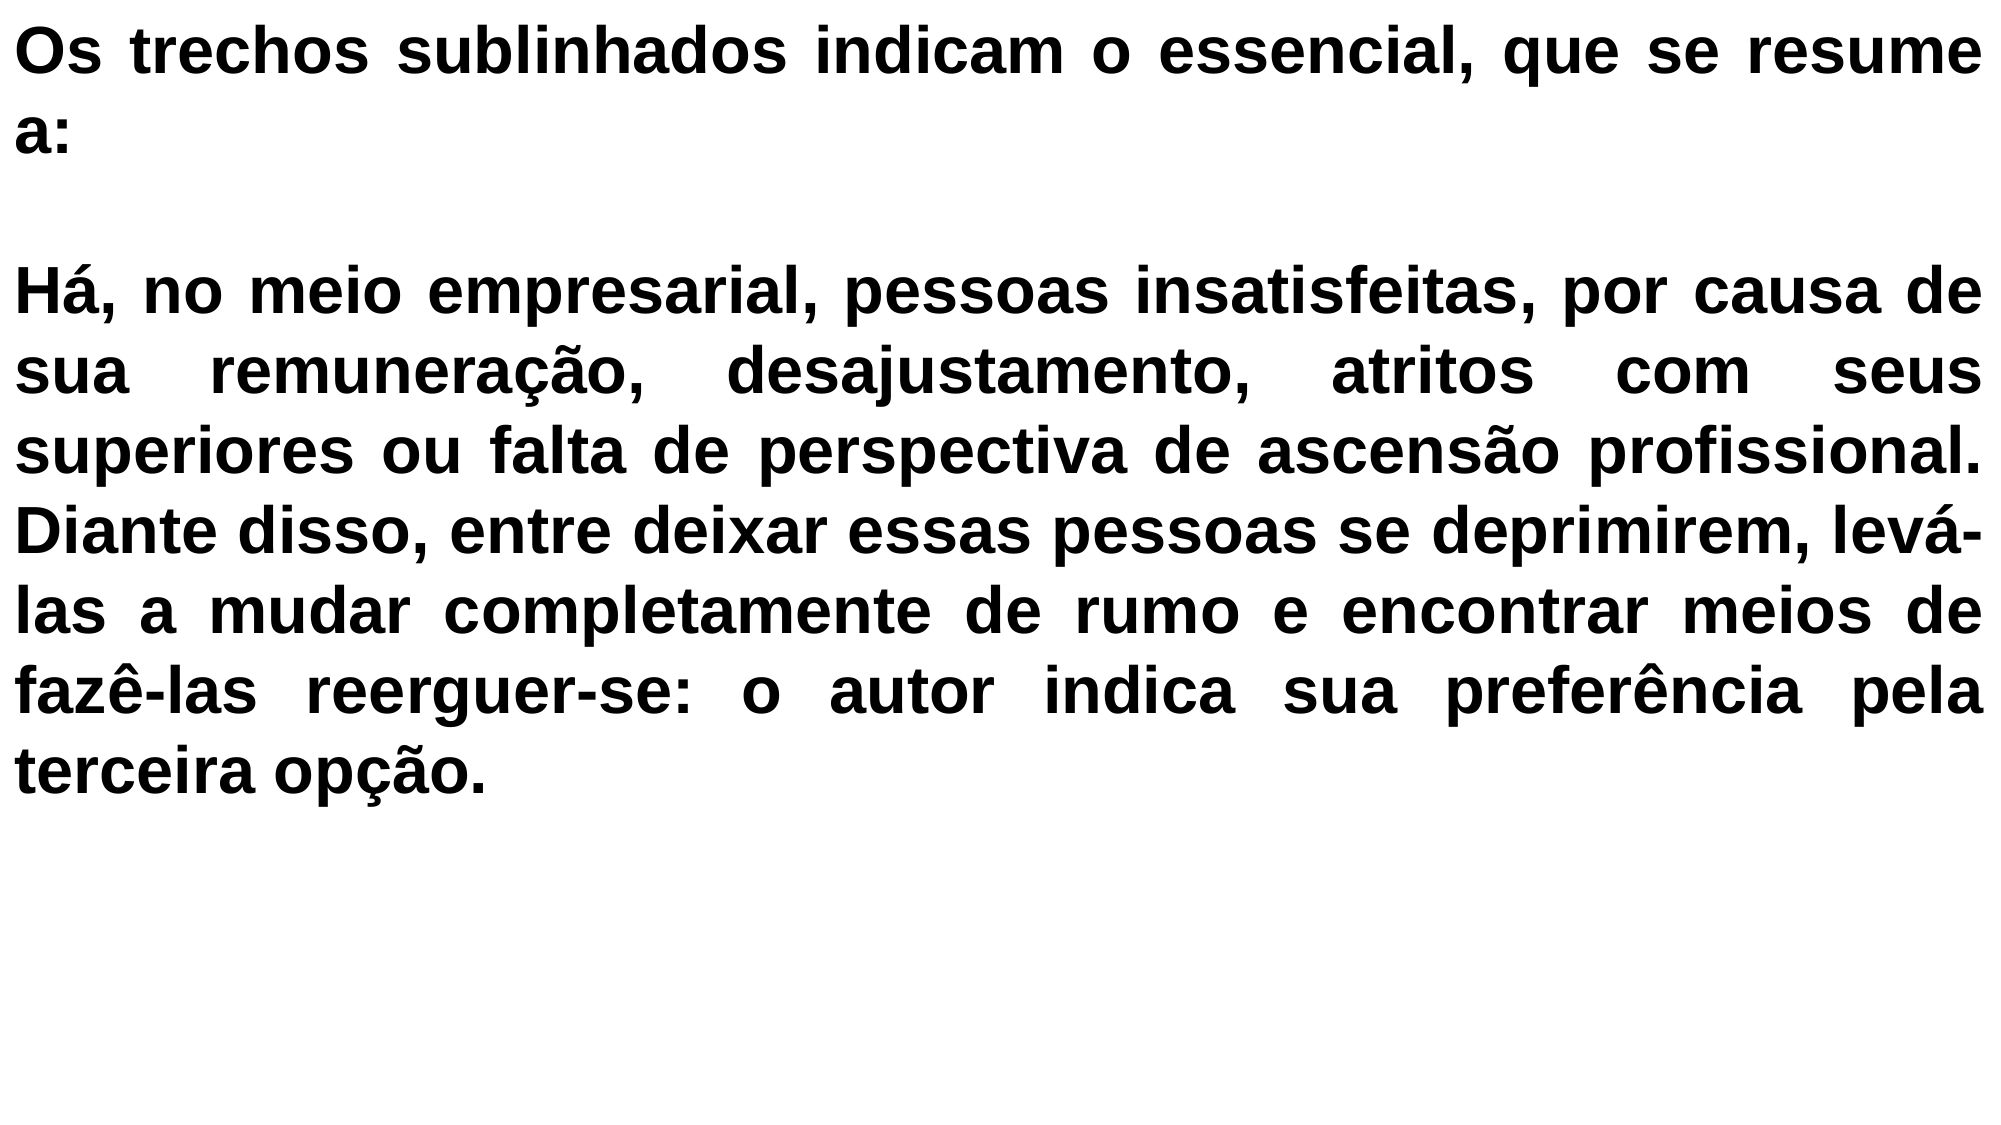

Os trechos sublinhados indicam o essencial, que se resume a:

Há, no meio empresarial, pessoas insatisfeitas, por causa de sua remuneração, desajustamento, atritos com seus superiores ou falta de perspectiva de ascensão profissional. Diante disso, entre deixar essas pessoas se deprimirem, levá-las a mudar completamente de rumo e encontrar meios de fazê-las reerguer-se: o autor indica sua preferência pela terceira opção.